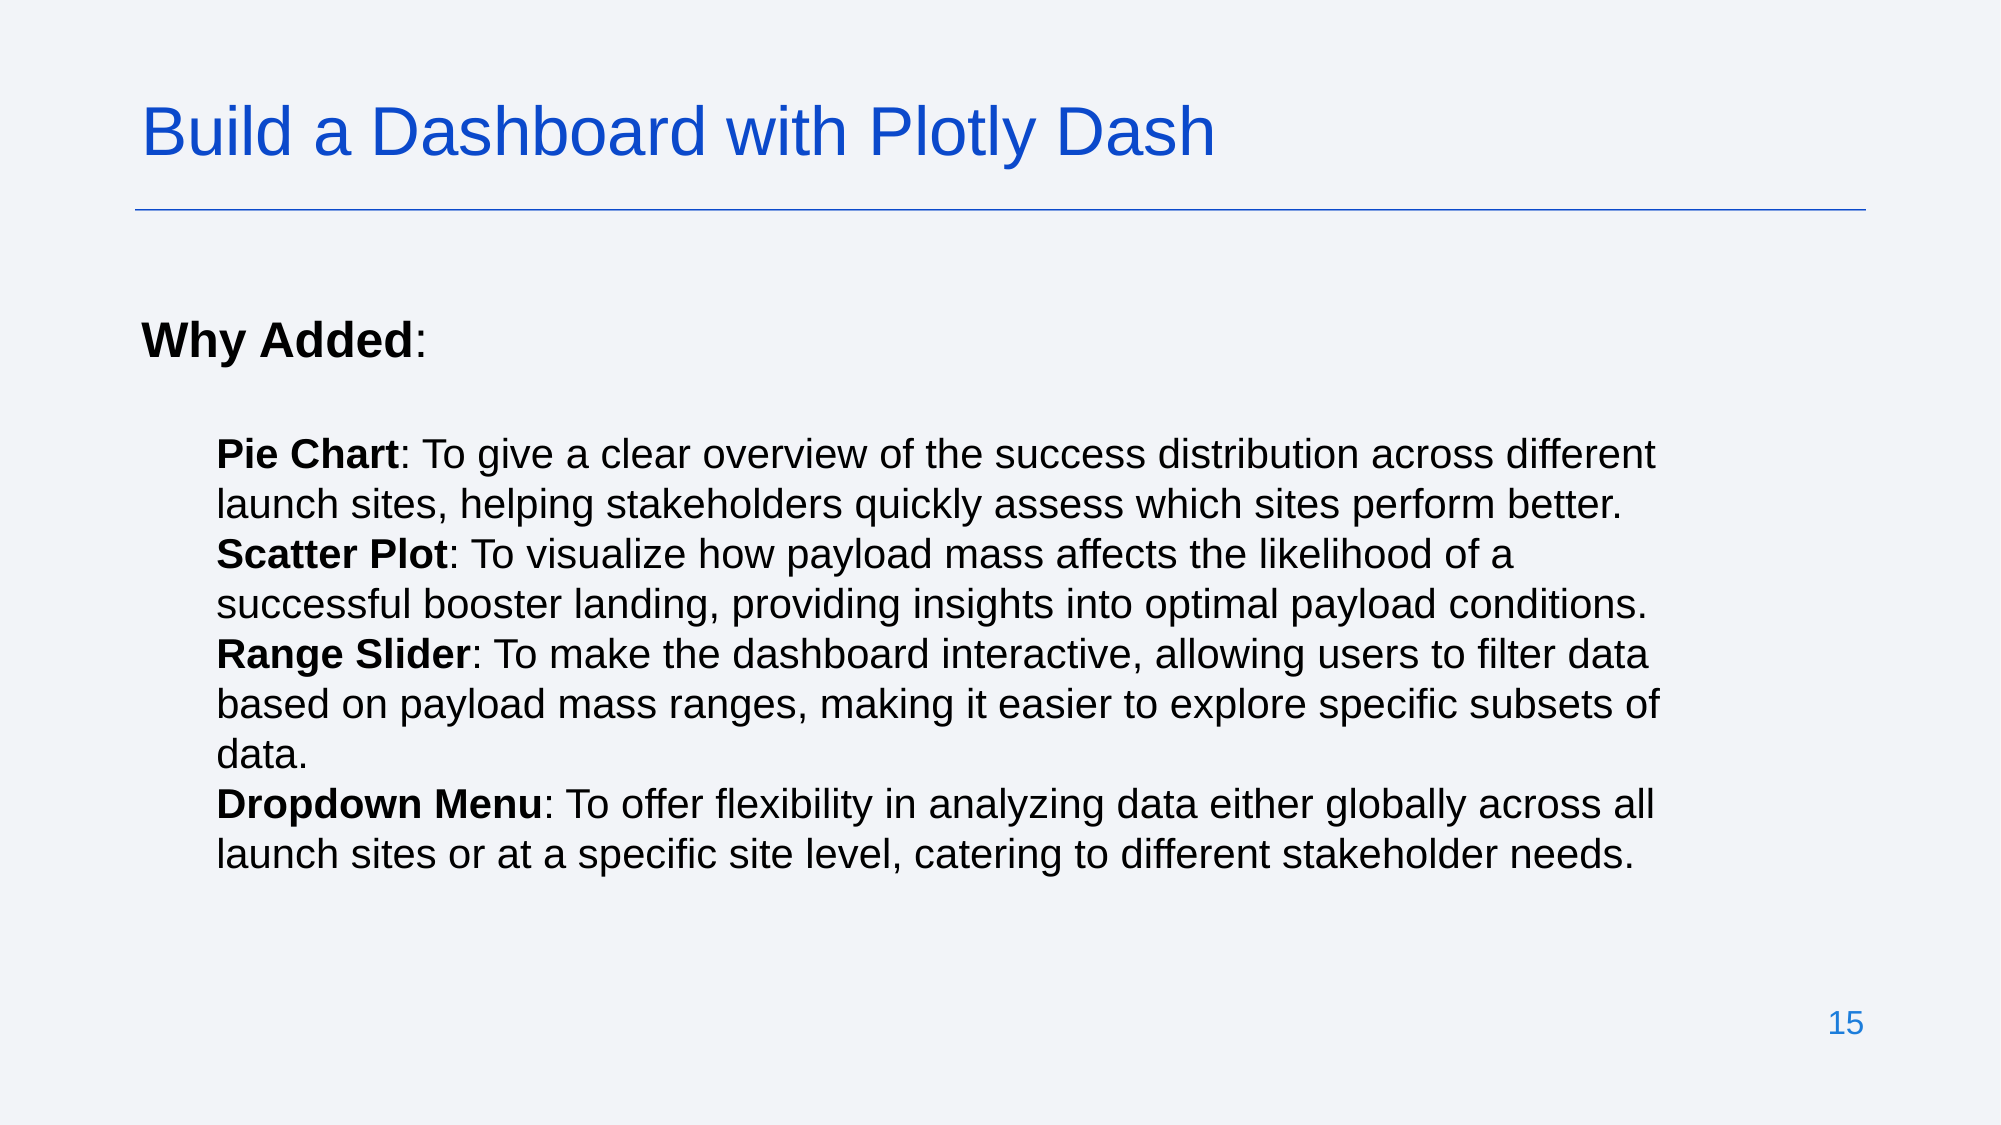

Build a Dashboard with Plotly Dash
Why Added:

Pie Chart: To give a clear overview of the success distribution across different launch sites, helping stakeholders quickly assess which sites perform better.
Scatter Plot: To visualize how payload mass affects the likelihood of a successful booster landing, providing insights into optimal payload conditions.
Range Slider: To make the dashboard interactive, allowing users to filter data based on payload mass ranges, making it easier to explore specific subsets of data.
Dropdown Menu: To offer flexibility in analyzing data either globally across all launch sites or at a specific site level, catering to different stakeholder needs.
15